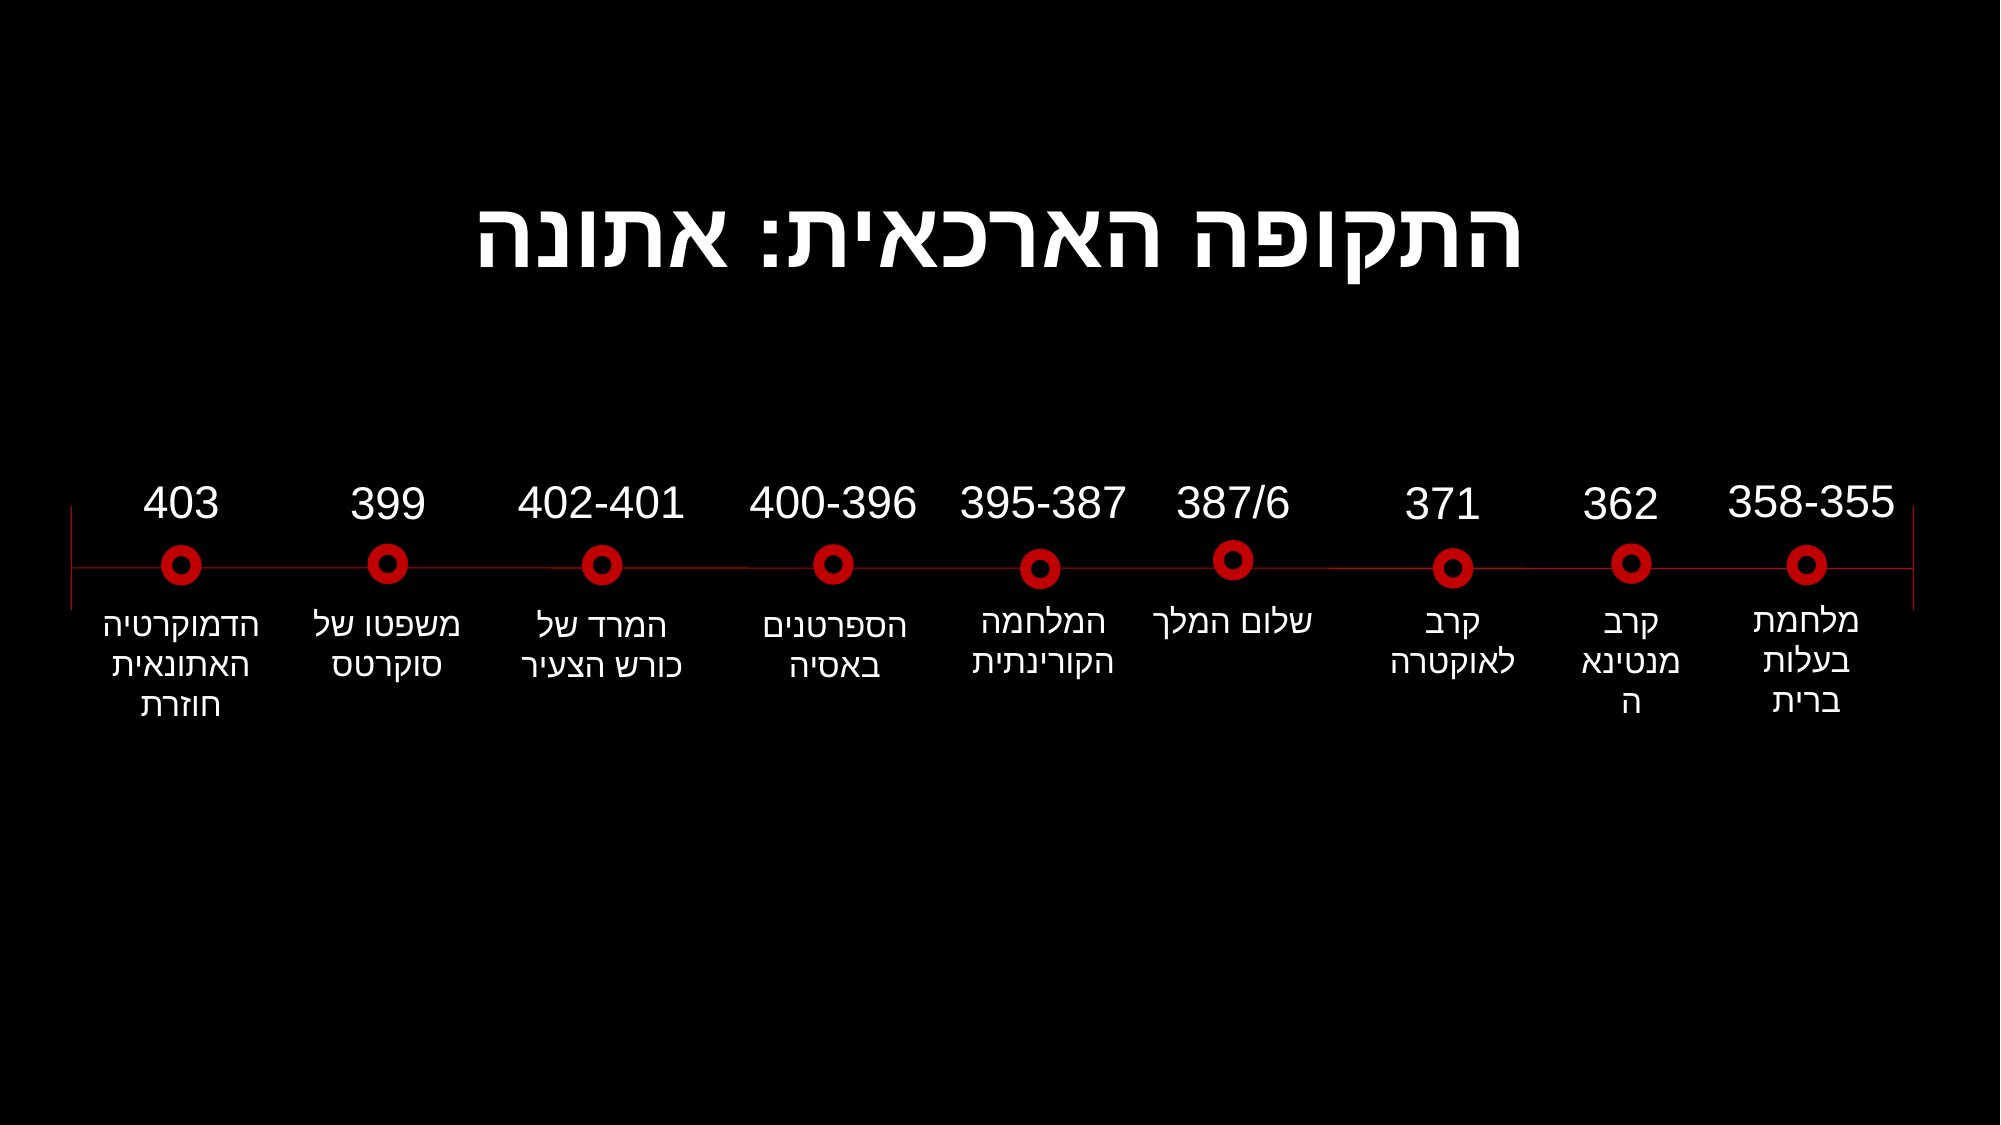

התקופה הארכאית: אתונה
358-355
400-396
395-387
403
387/6
402-401
371
362
399

מלחמת בעלות ברית
קרב מנטינאה
קרב לאוקטרה
המלחמה הקורינתית
שלום המלך
הדמוקרטיה האתונאית חוזרת
משפטו של סוקרטס
הספרטנים באסיה
המרד של כורש הצעיר